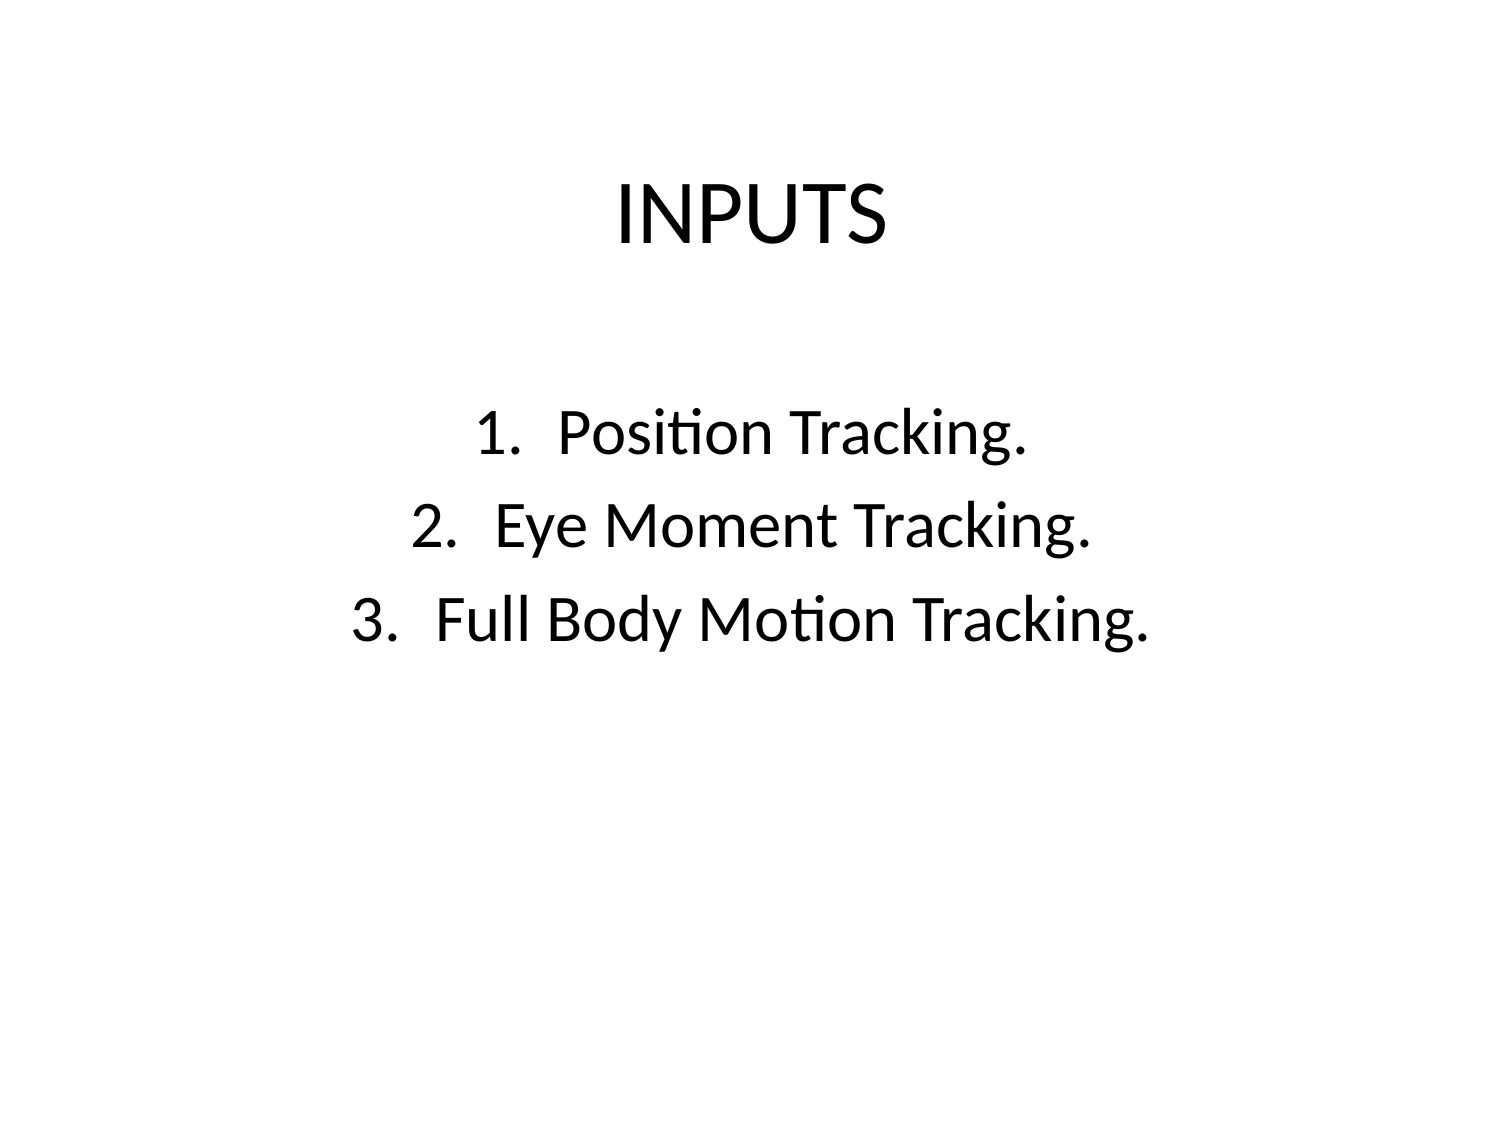

# INPUTS
Position Tracking.
Eye Moment Tracking.
Full Body Motion Tracking.